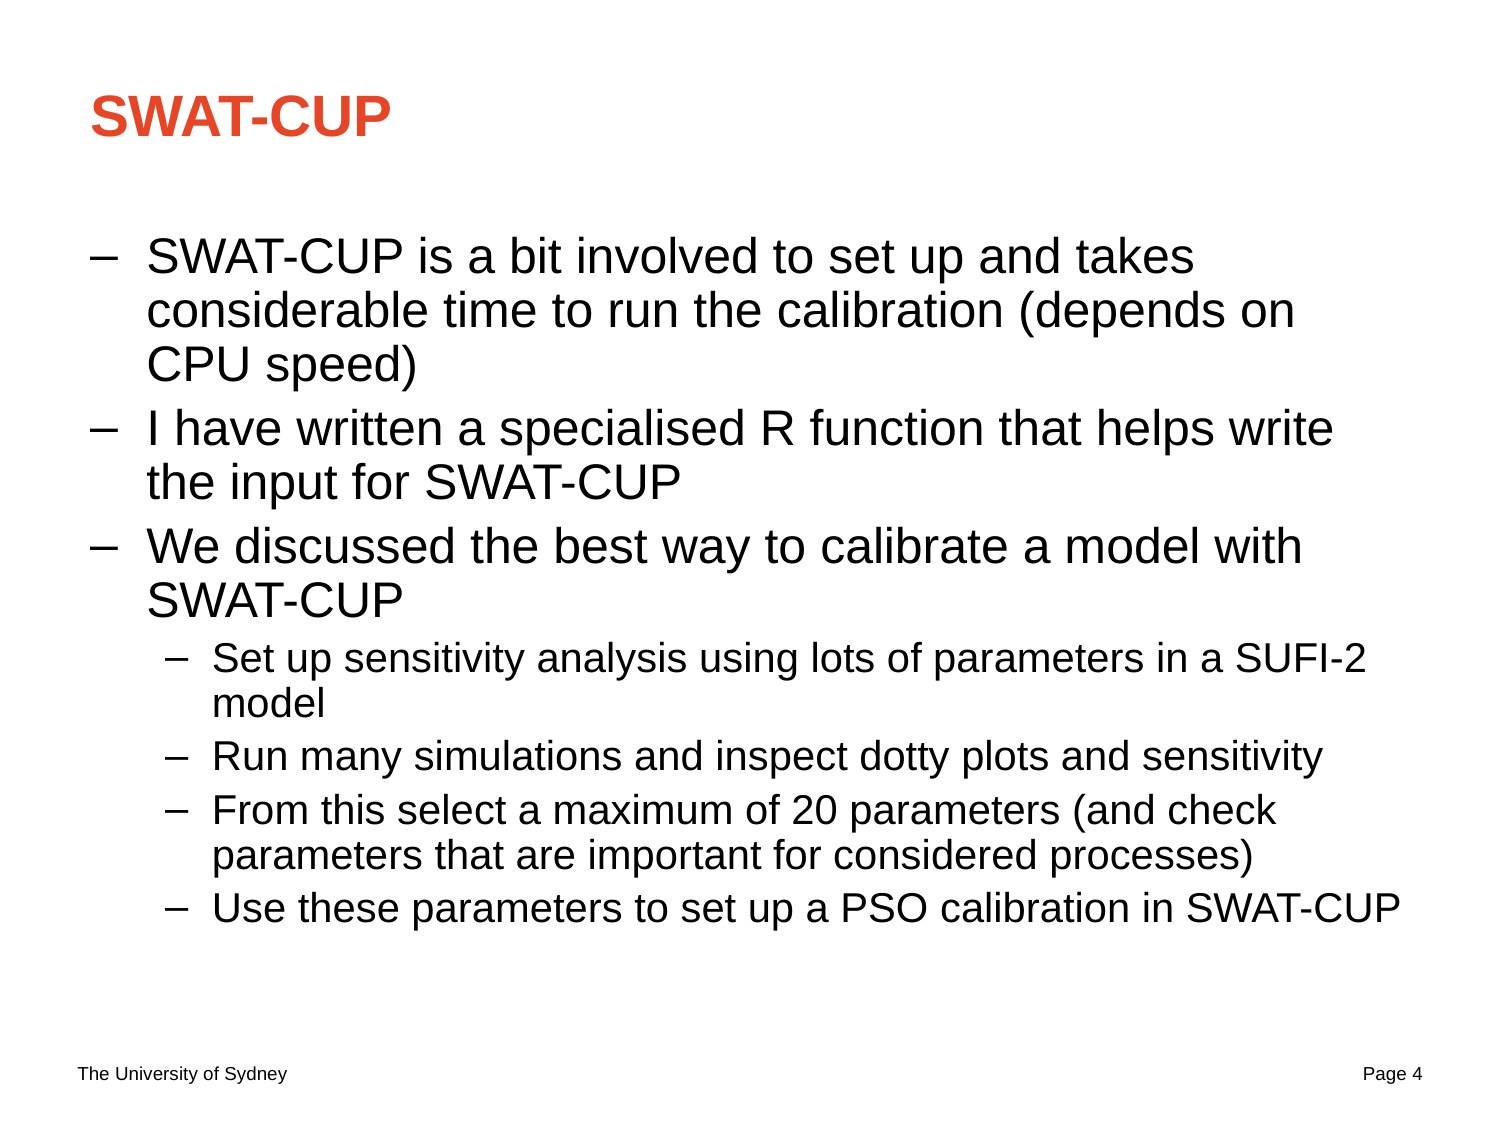

# SWAT-CUP
SWAT-CUP is a bit involved to set up and takes considerable time to run the calibration (depends on CPU speed)
I have written a specialised R function that helps write the input for SWAT-CUP
We discussed the best way to calibrate a model with SWAT-CUP
Set up sensitivity analysis using lots of parameters in a SUFI-2 model
Run many simulations and inspect dotty plots and sensitivity
From this select a maximum of 20 parameters (and check parameters that are important for considered processes)
Use these parameters to set up a PSO calibration in SWAT-CUP